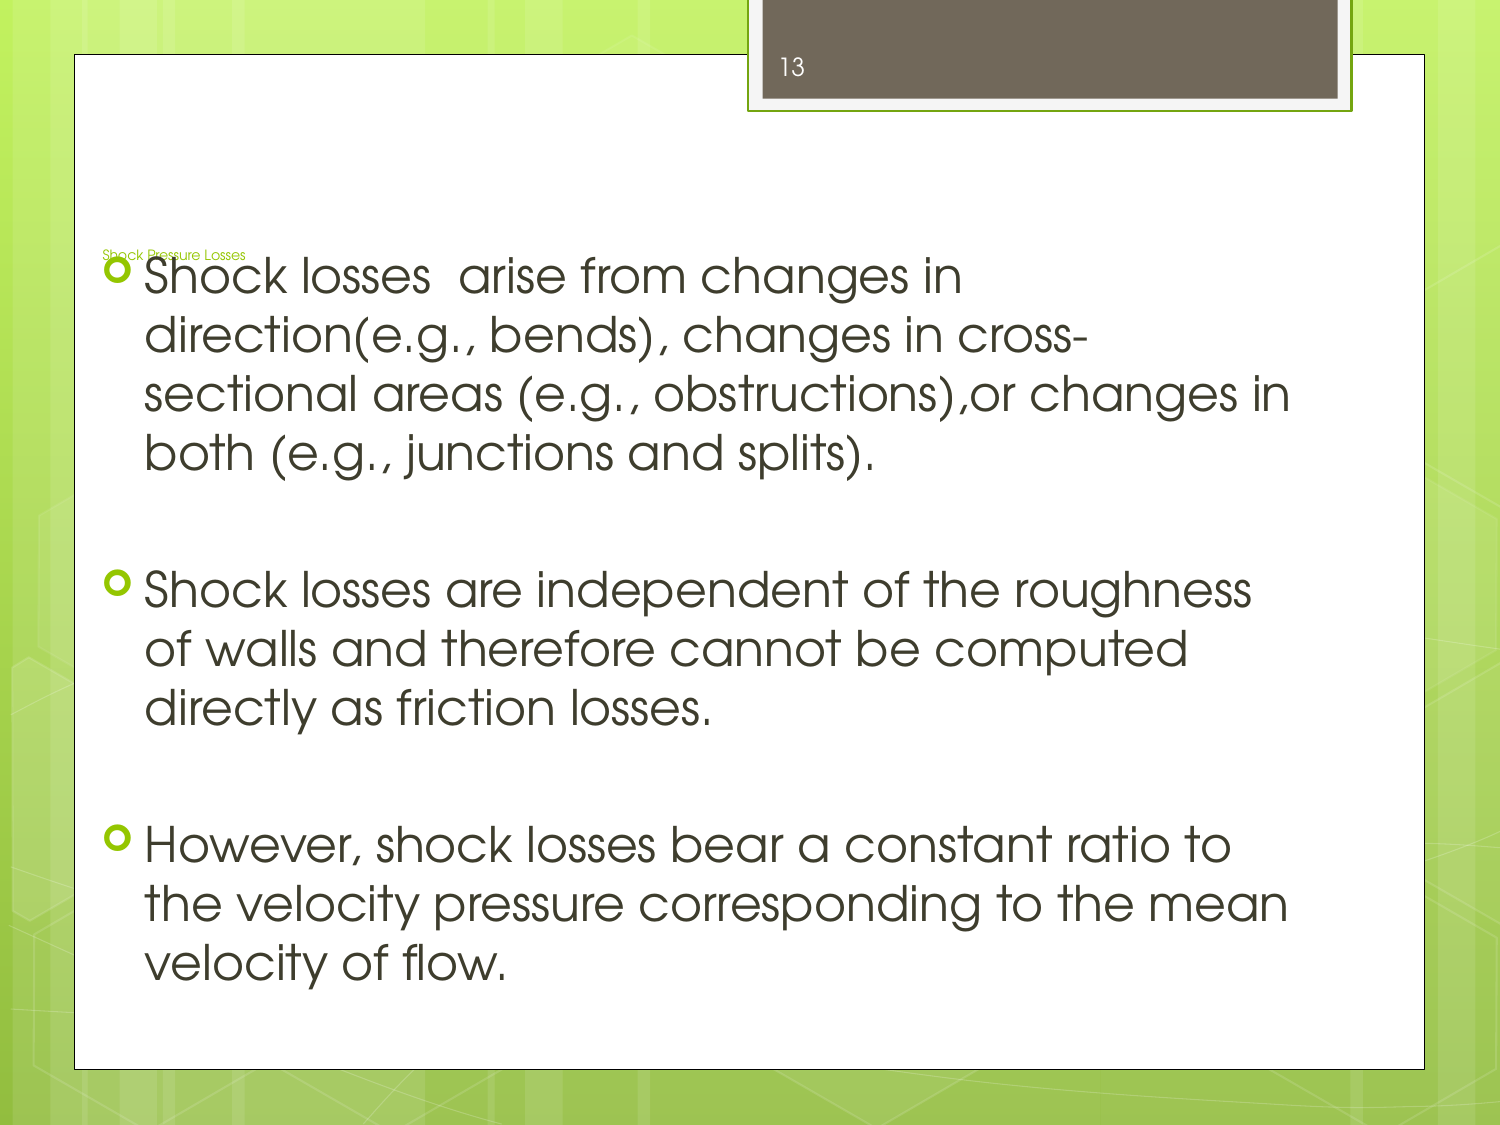

13
# Shock Pressure Losses
Shock losses  arise from changes in direction(e.g., bends), changes in cross-sectional areas (e.g., obstructions),or changes in both (e.g., junctions and splits).

Shock losses are independent of the roughness of walls and therefore cannot be computed directly as friction losses.

However, shock losses bear a constant ratio to the velocity pressure corresponding to the mean velocity of flow.